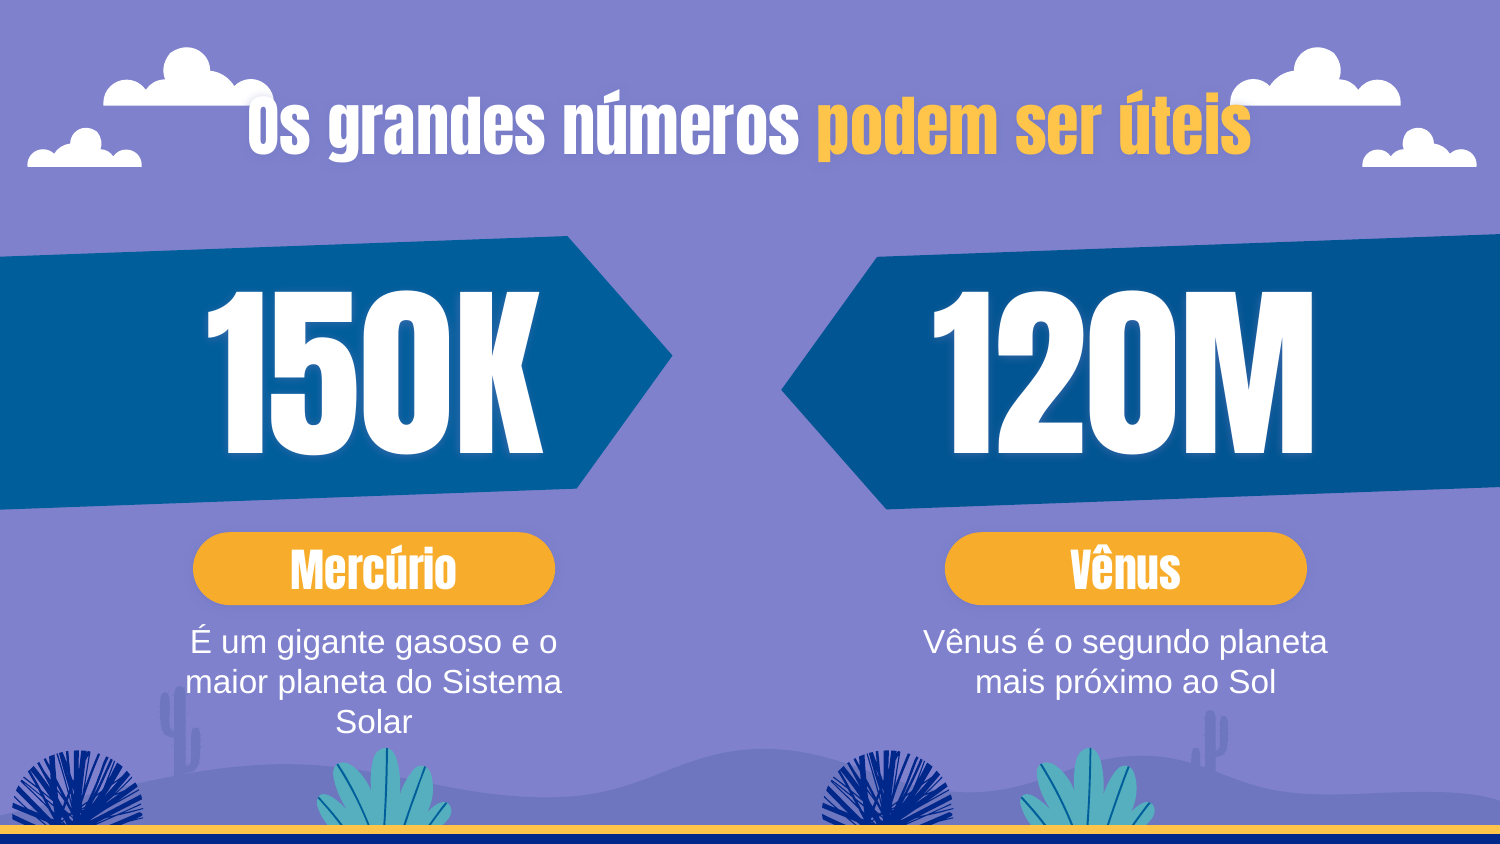

# Os grandes números podem ser úteis

150K
120M
Mercúrio
Vênus

É um gigante gasoso e o maior planeta do Sistema Solar
Vênus é o segundo planeta mais próximo ao Sol